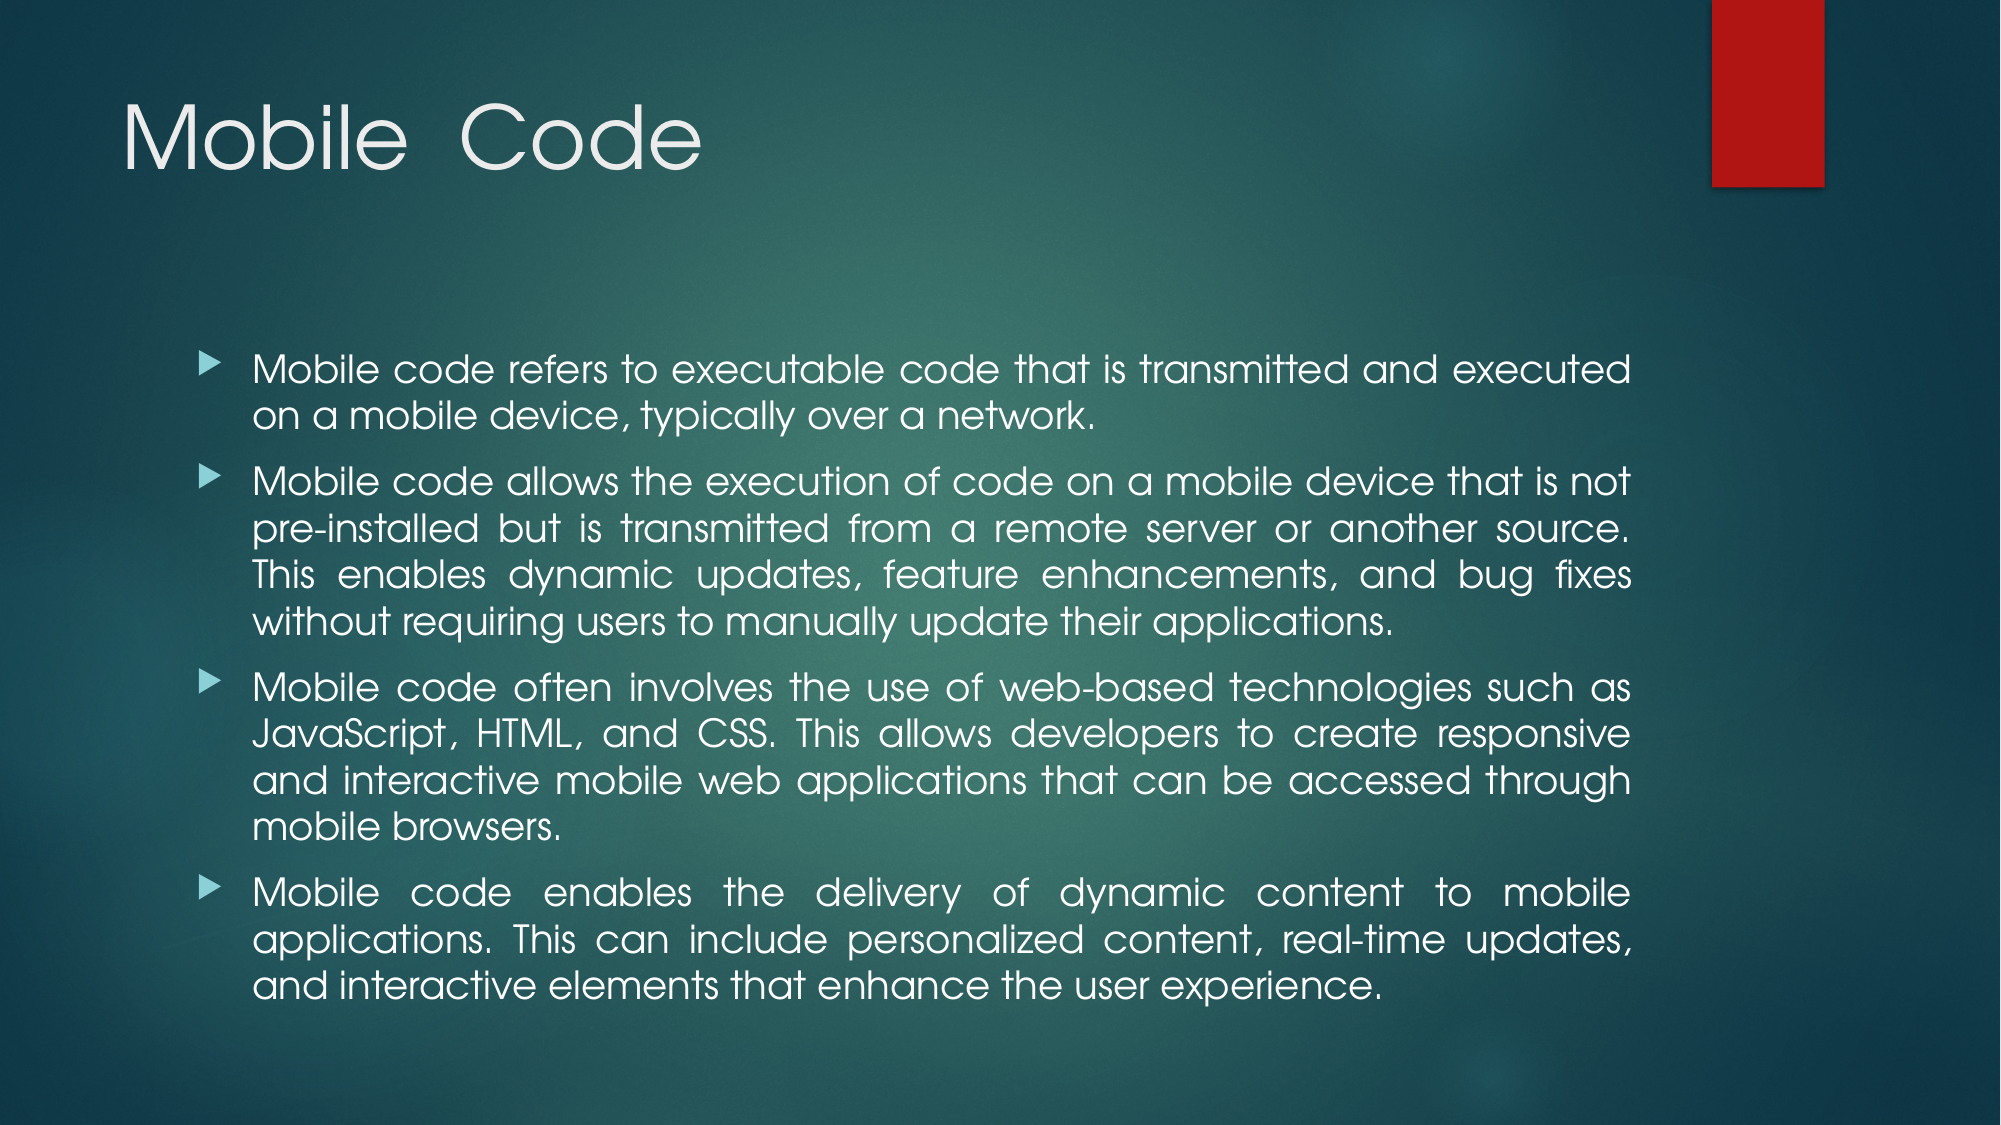

# Mobile  Code
Mobile code refers to executable code that is transmitted and executed on a mobile device, typically over a network.
Mobile code allows the execution of code on a mobile device that is not pre-installed but is transmitted from a remote server or another source. This enables dynamic updates, feature enhancements, and bug fixes without requiring users to manually update their applications.
Mobile code often involves the use of web-based technologies such as JavaScript, HTML, and CSS. This allows developers to create responsive and interactive mobile web applications that can be accessed through mobile browsers.
Mobile code enables the delivery of dynamic content to mobile applications. This can include personalized content, real-time updates, and interactive elements that enhance the user experience.